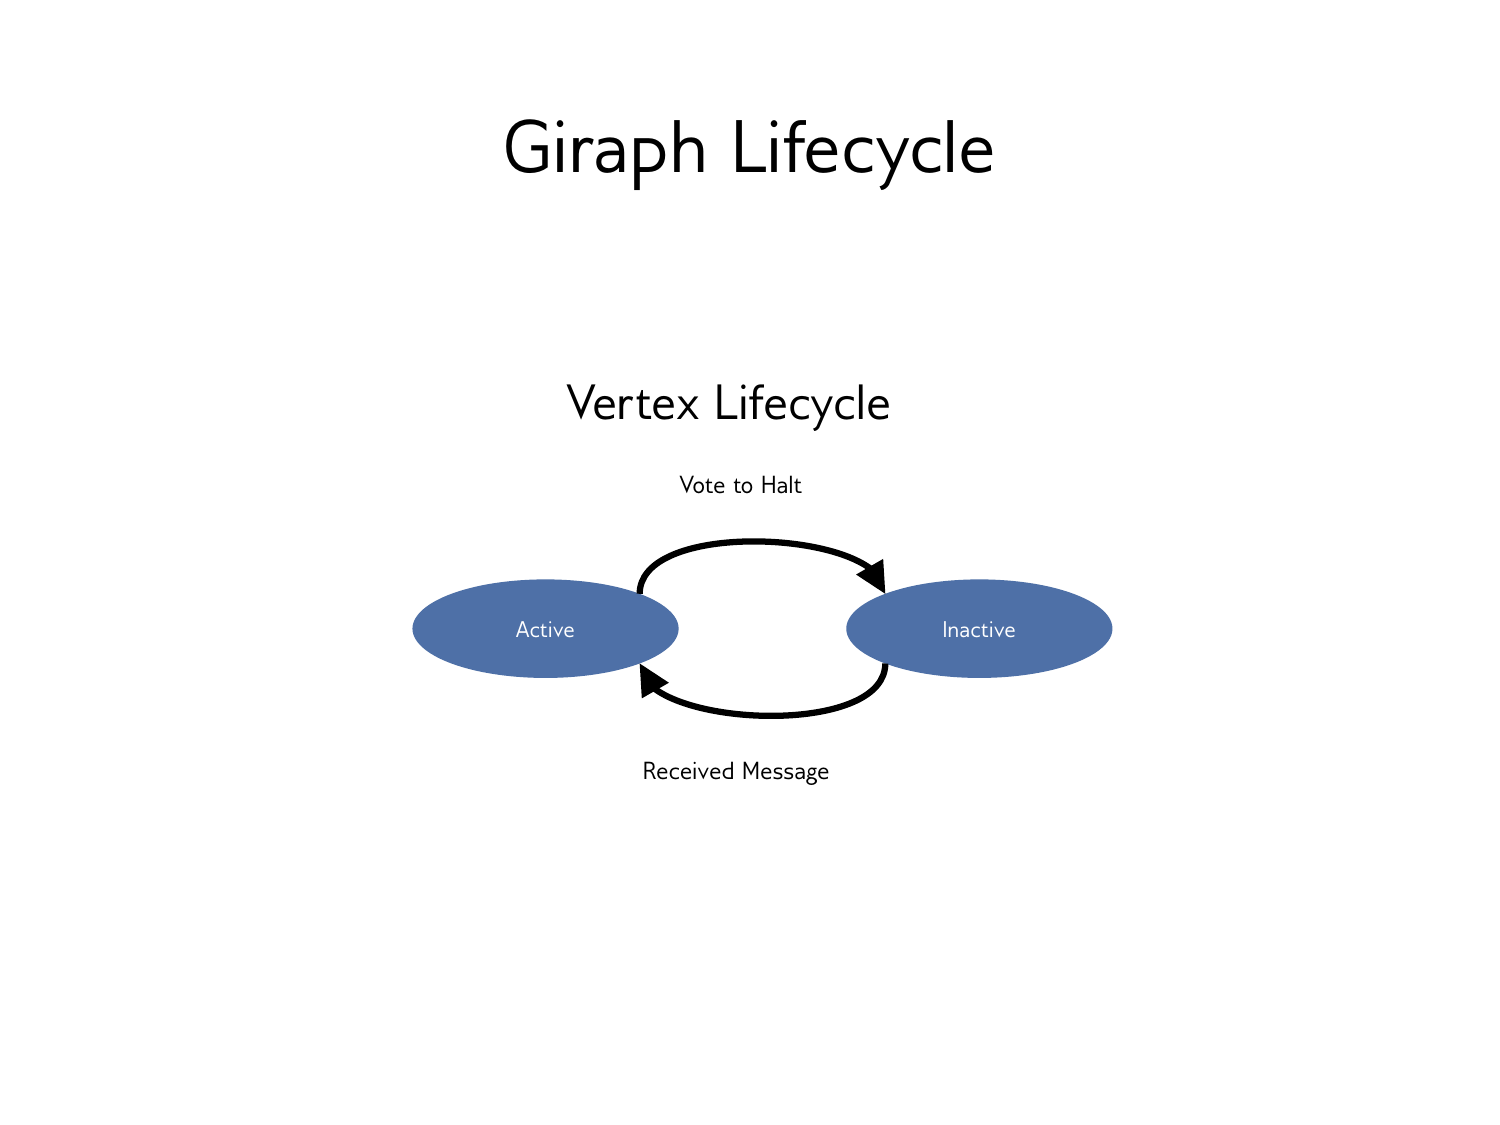

Giraph Lifecycle
Vertex Lifecycle
Vote to Halt
Active
Inactive
Received Message